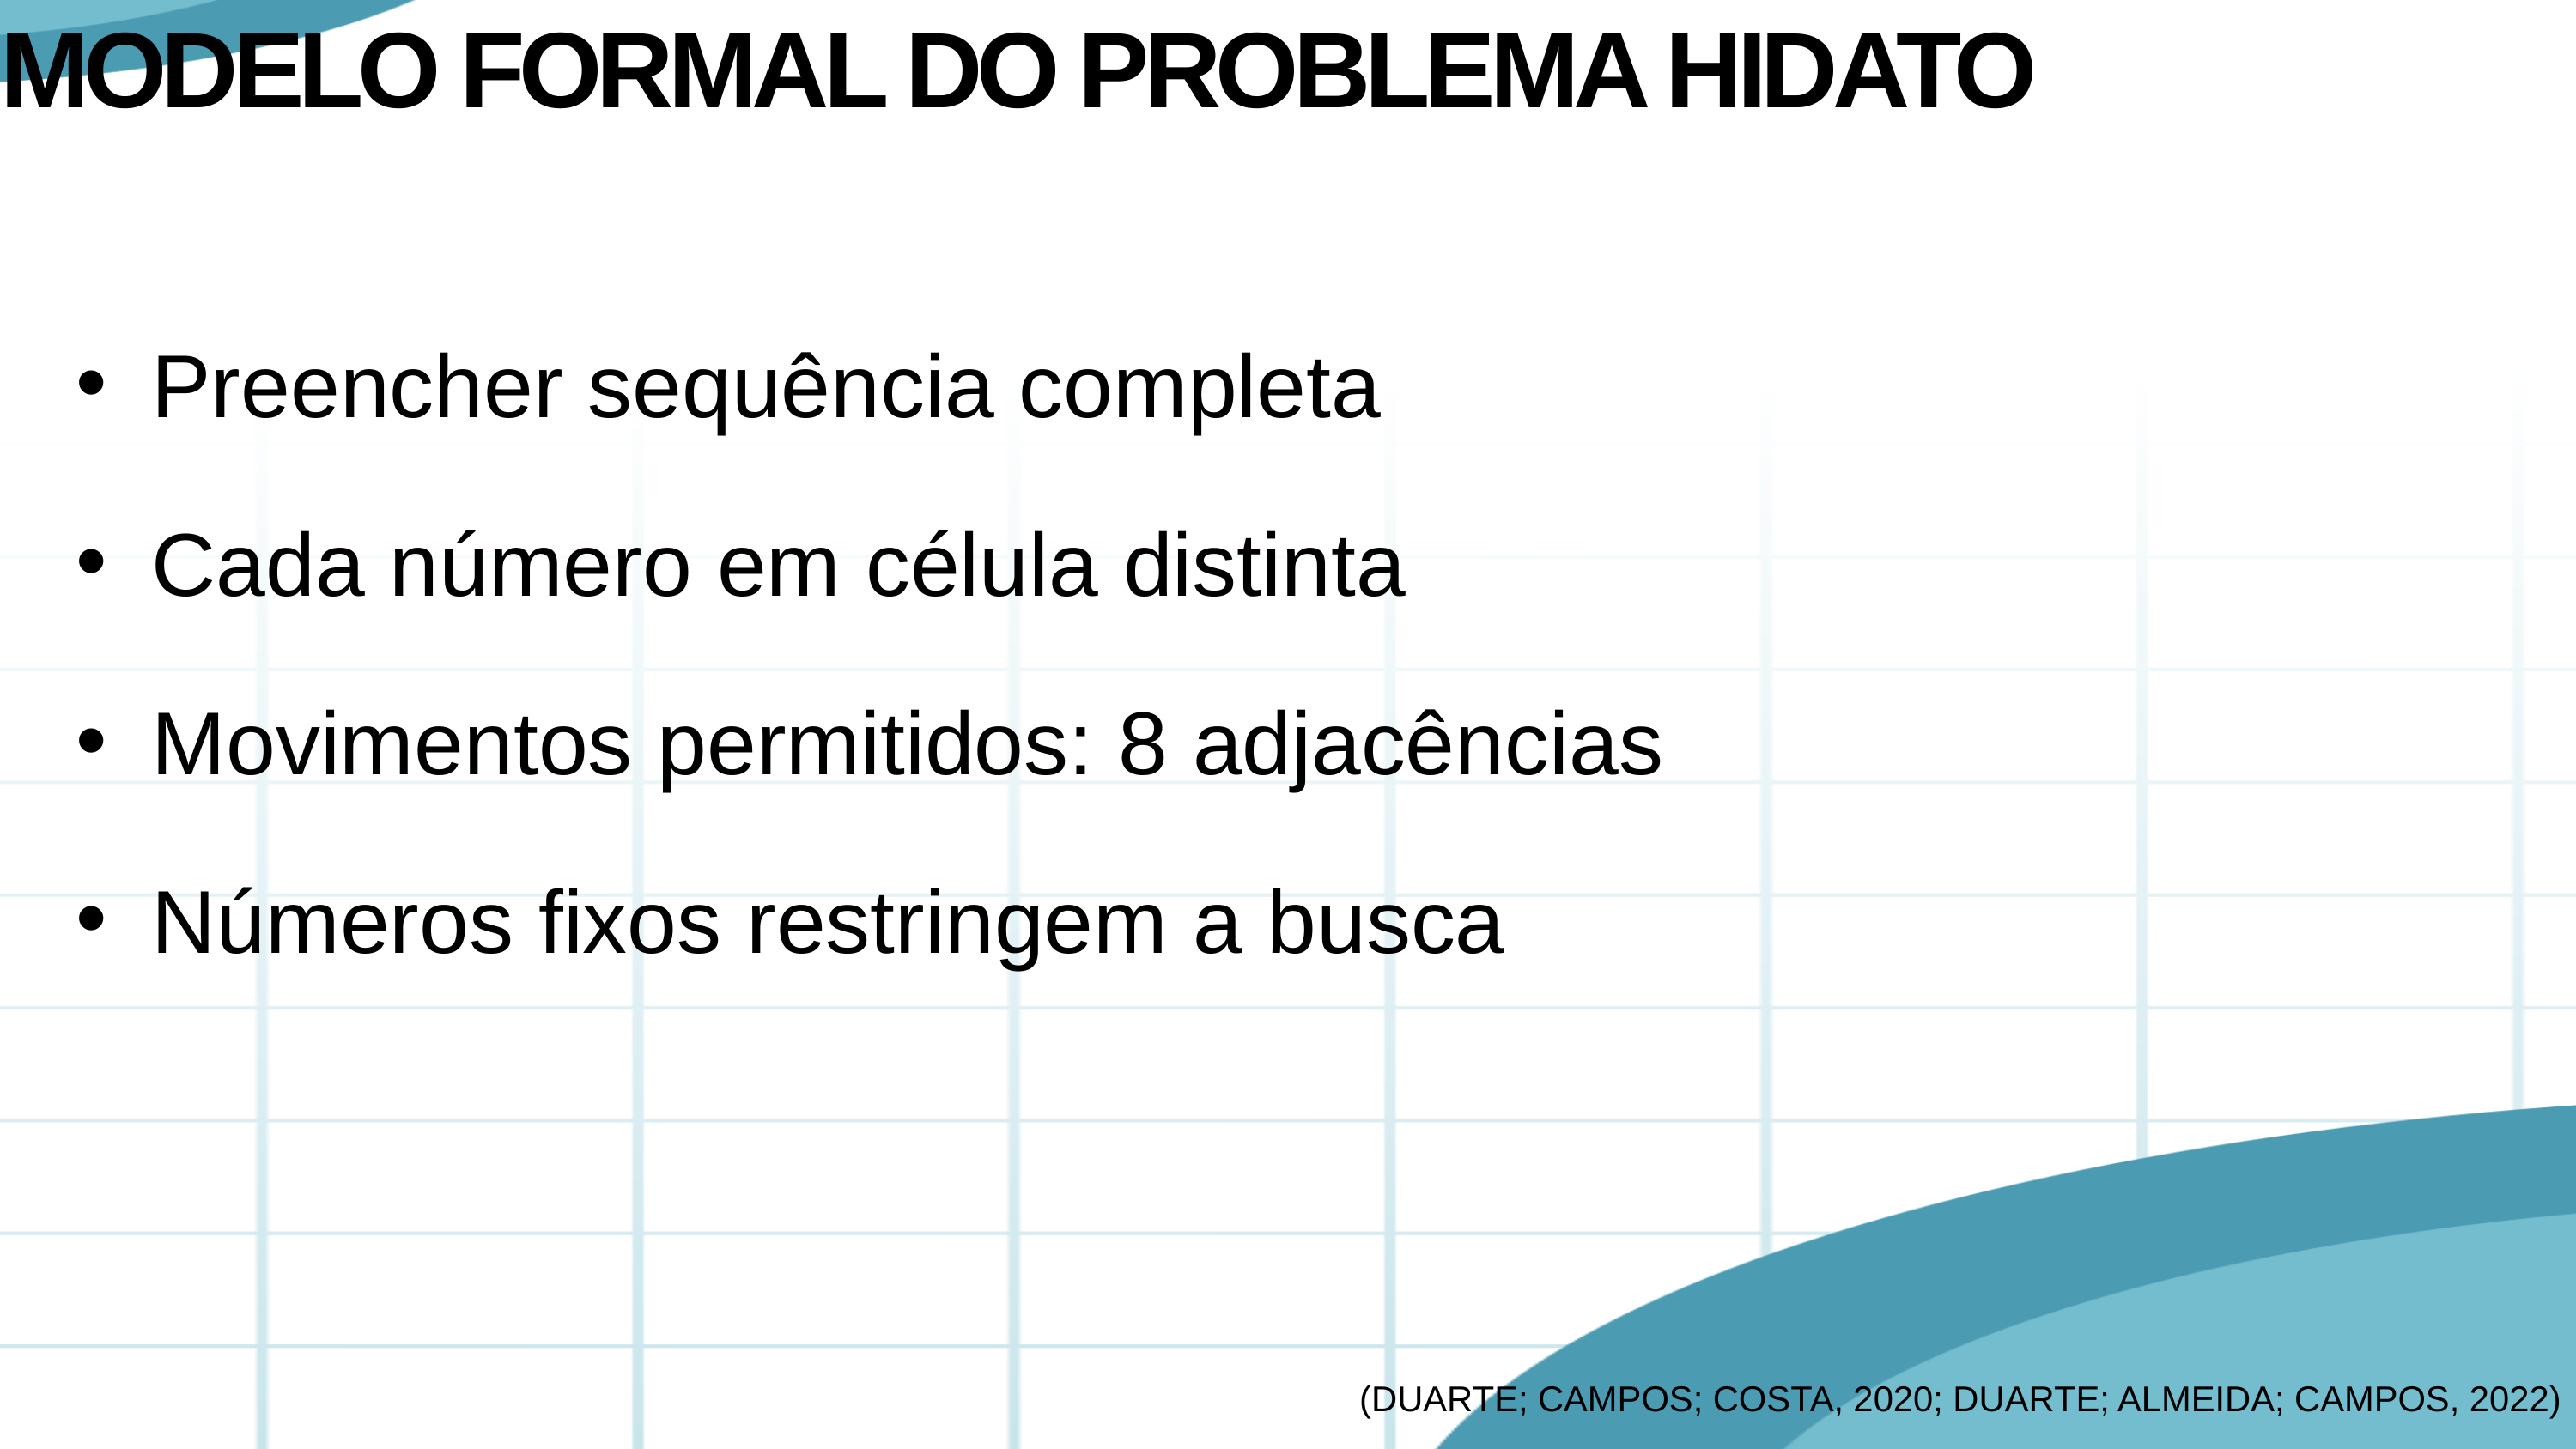

MODELO FORMAL DO PROBLEMA HIDATO
Preencher sequência completa

Cada número em célula distinta

Movimentos permitidos: 8 adjacências

Números fixos restringem a busca
(DUARTE; CAMPOS; COSTA, 2020; DUARTE; ALMEIDA; CAMPOS, 2022)